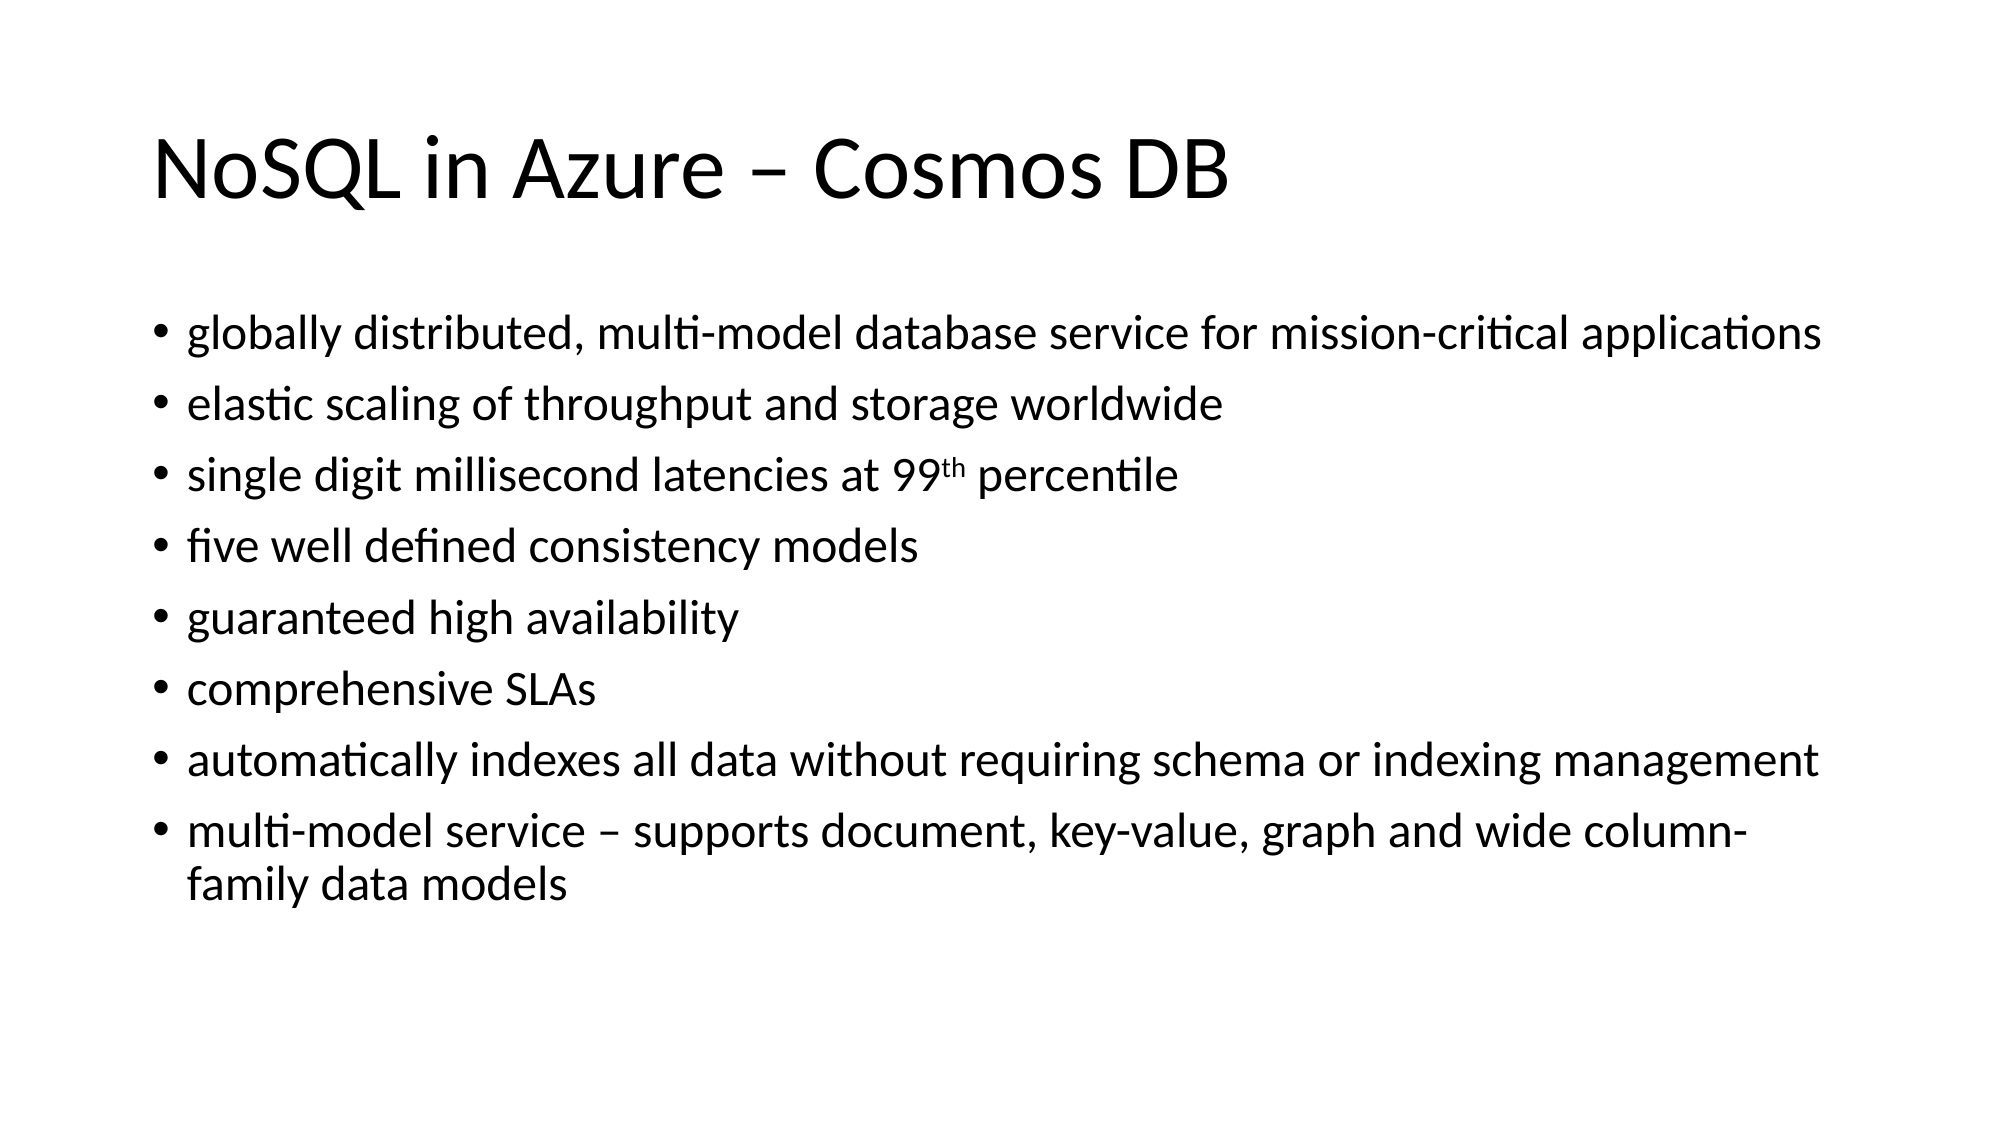

# NoSQL in Azure – Cosmos DB
globally distributed, multi-model database service for mission-critical applications
elastic scaling of throughput and storage worldwide
single digit millisecond latencies at 99th percentile
five well defined consistency models
guaranteed high availability
comprehensive SLAs
automatically indexes all data without requiring schema or indexing management
multi-model service – supports document, key-value, graph and wide column-family data models